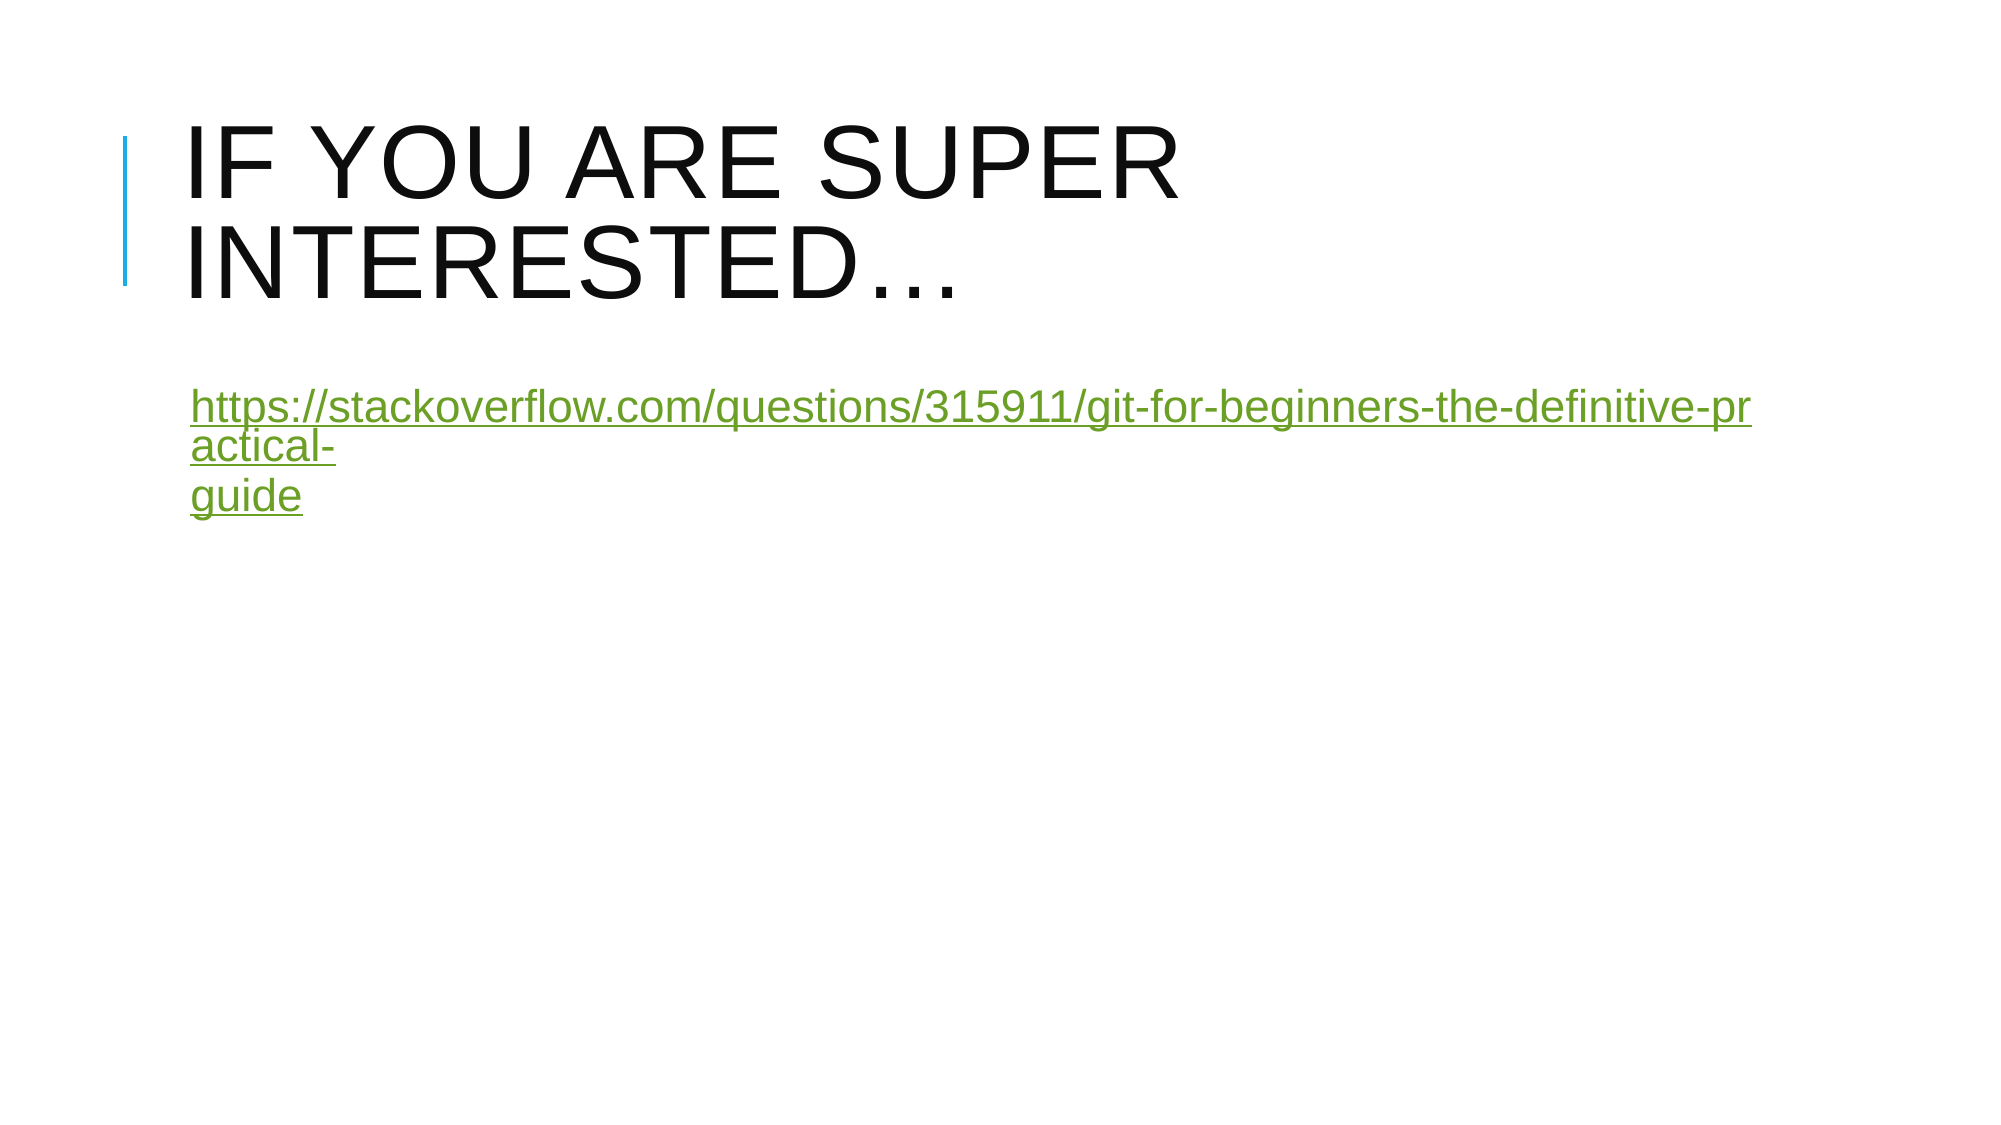

# If you are super interested…
https://stackoverflow.com/questions/315911/git-for-beginners-the-definitive-practical-guide